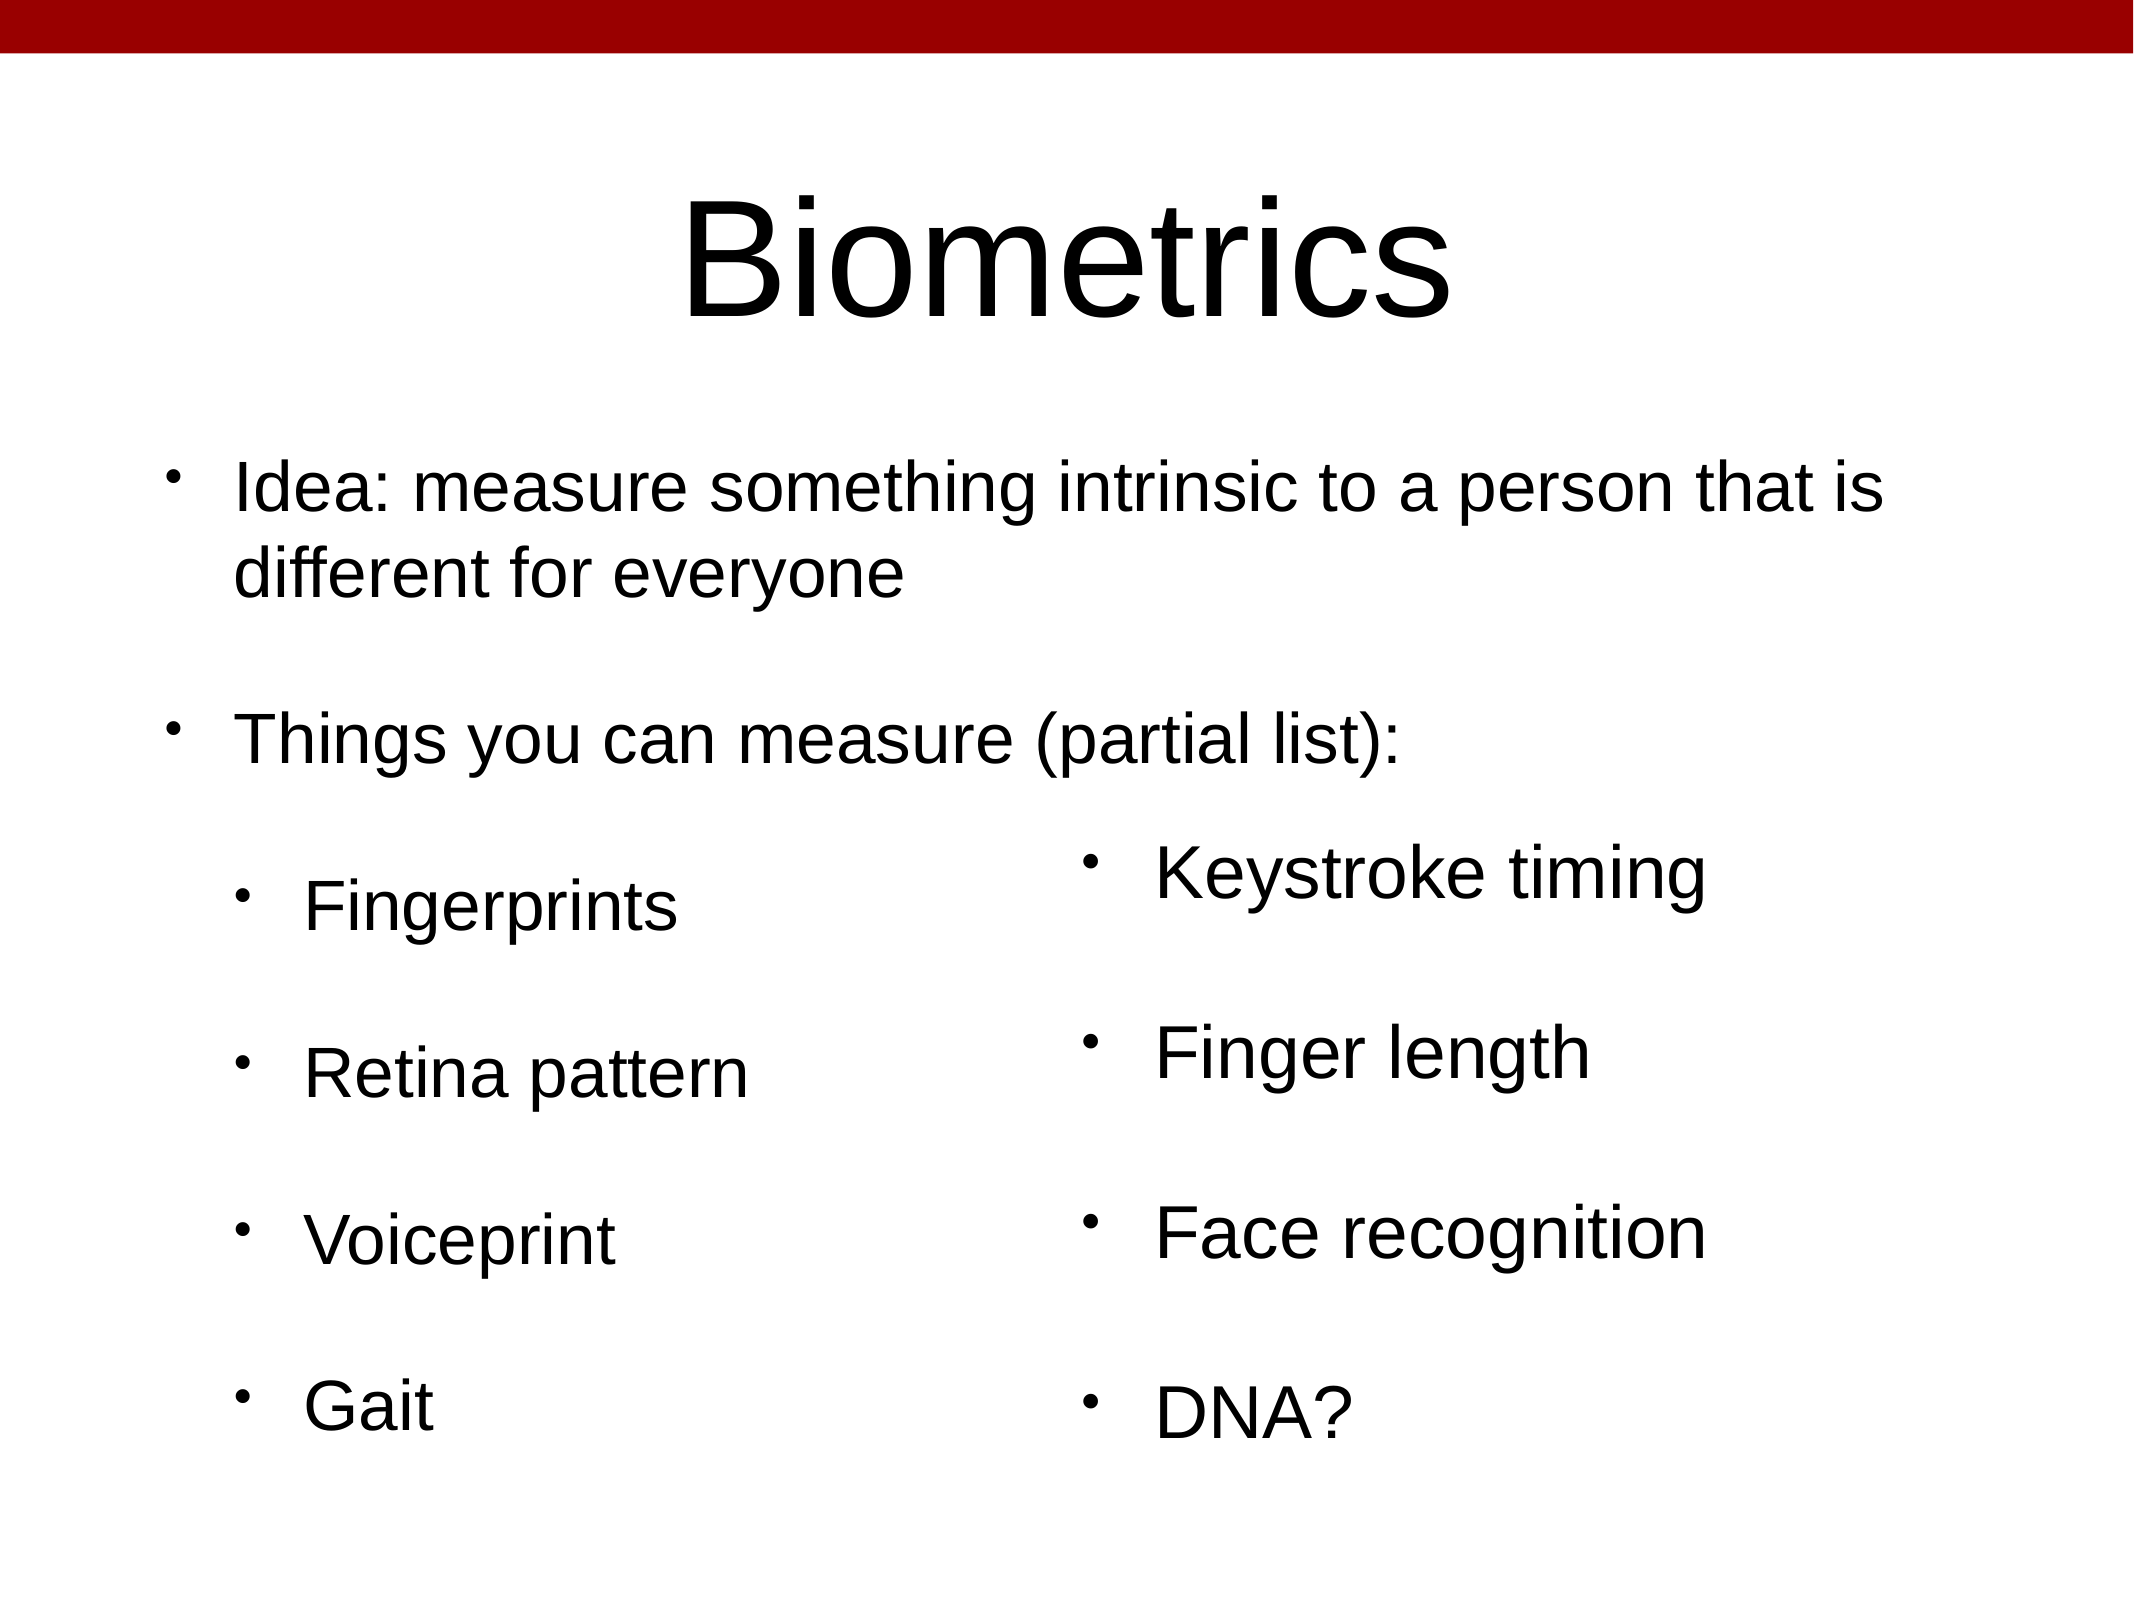

# Biometrics
Idea: measure something intrinsic to a person that is different for everyone
Things you can measure (partial list):
Fingerprints
Retina pattern
Voiceprint
Gait
Keystroke timing
Finger length
Face recognition
DNA?